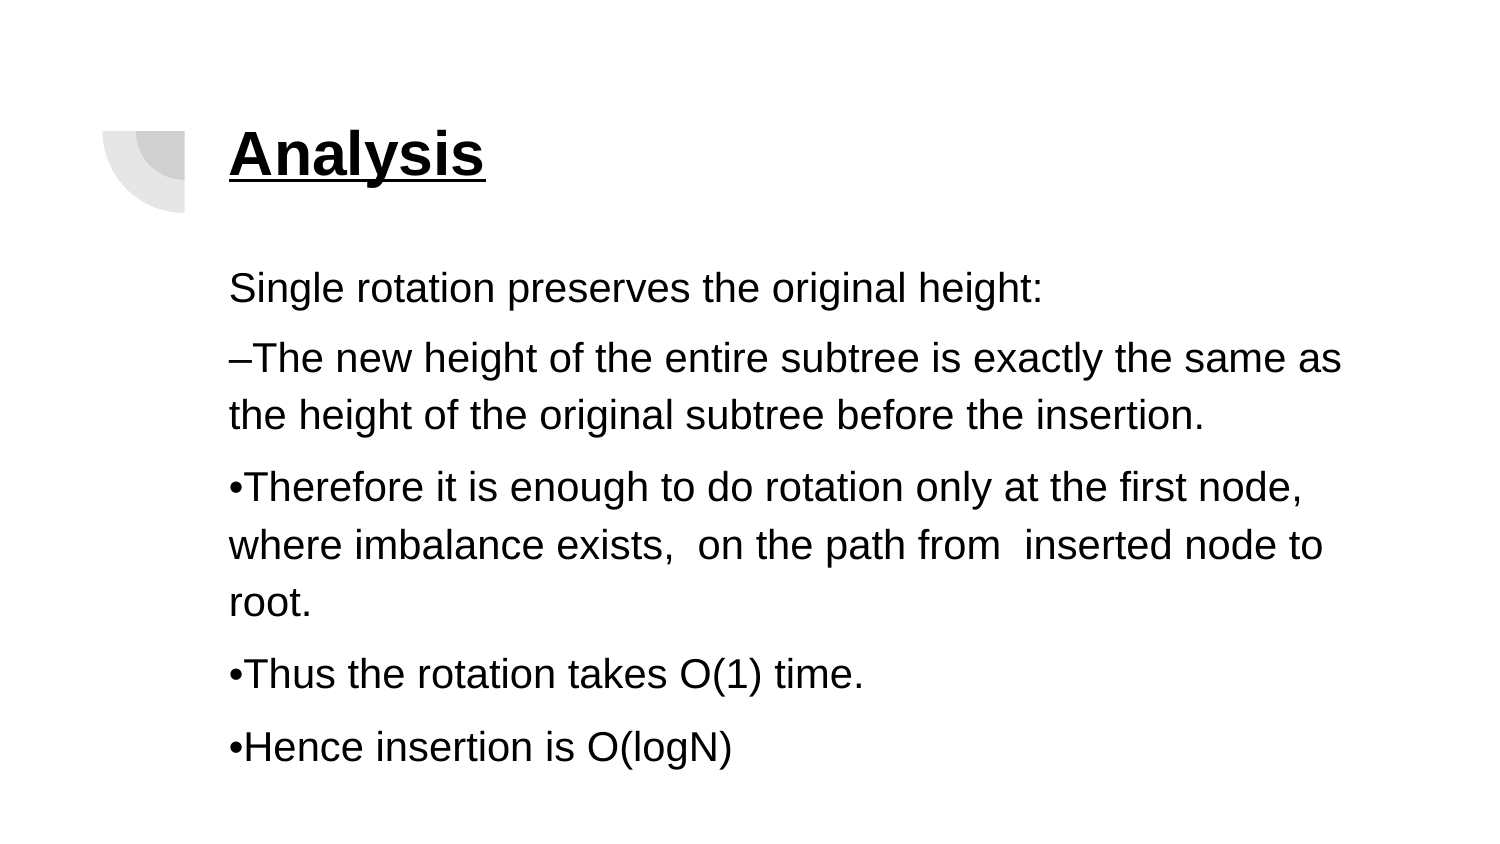

# Analysis
Single rotation preserves the original height:
–The new height of the entire subtree is exactly the same as the height of the original subtree before the insertion.
•Therefore it is enough to do rotation only at the first node, where imbalance exists,  on the path from  inserted node to root.
•Thus the rotation takes O(1) time.
•Hence insertion is O(logN)